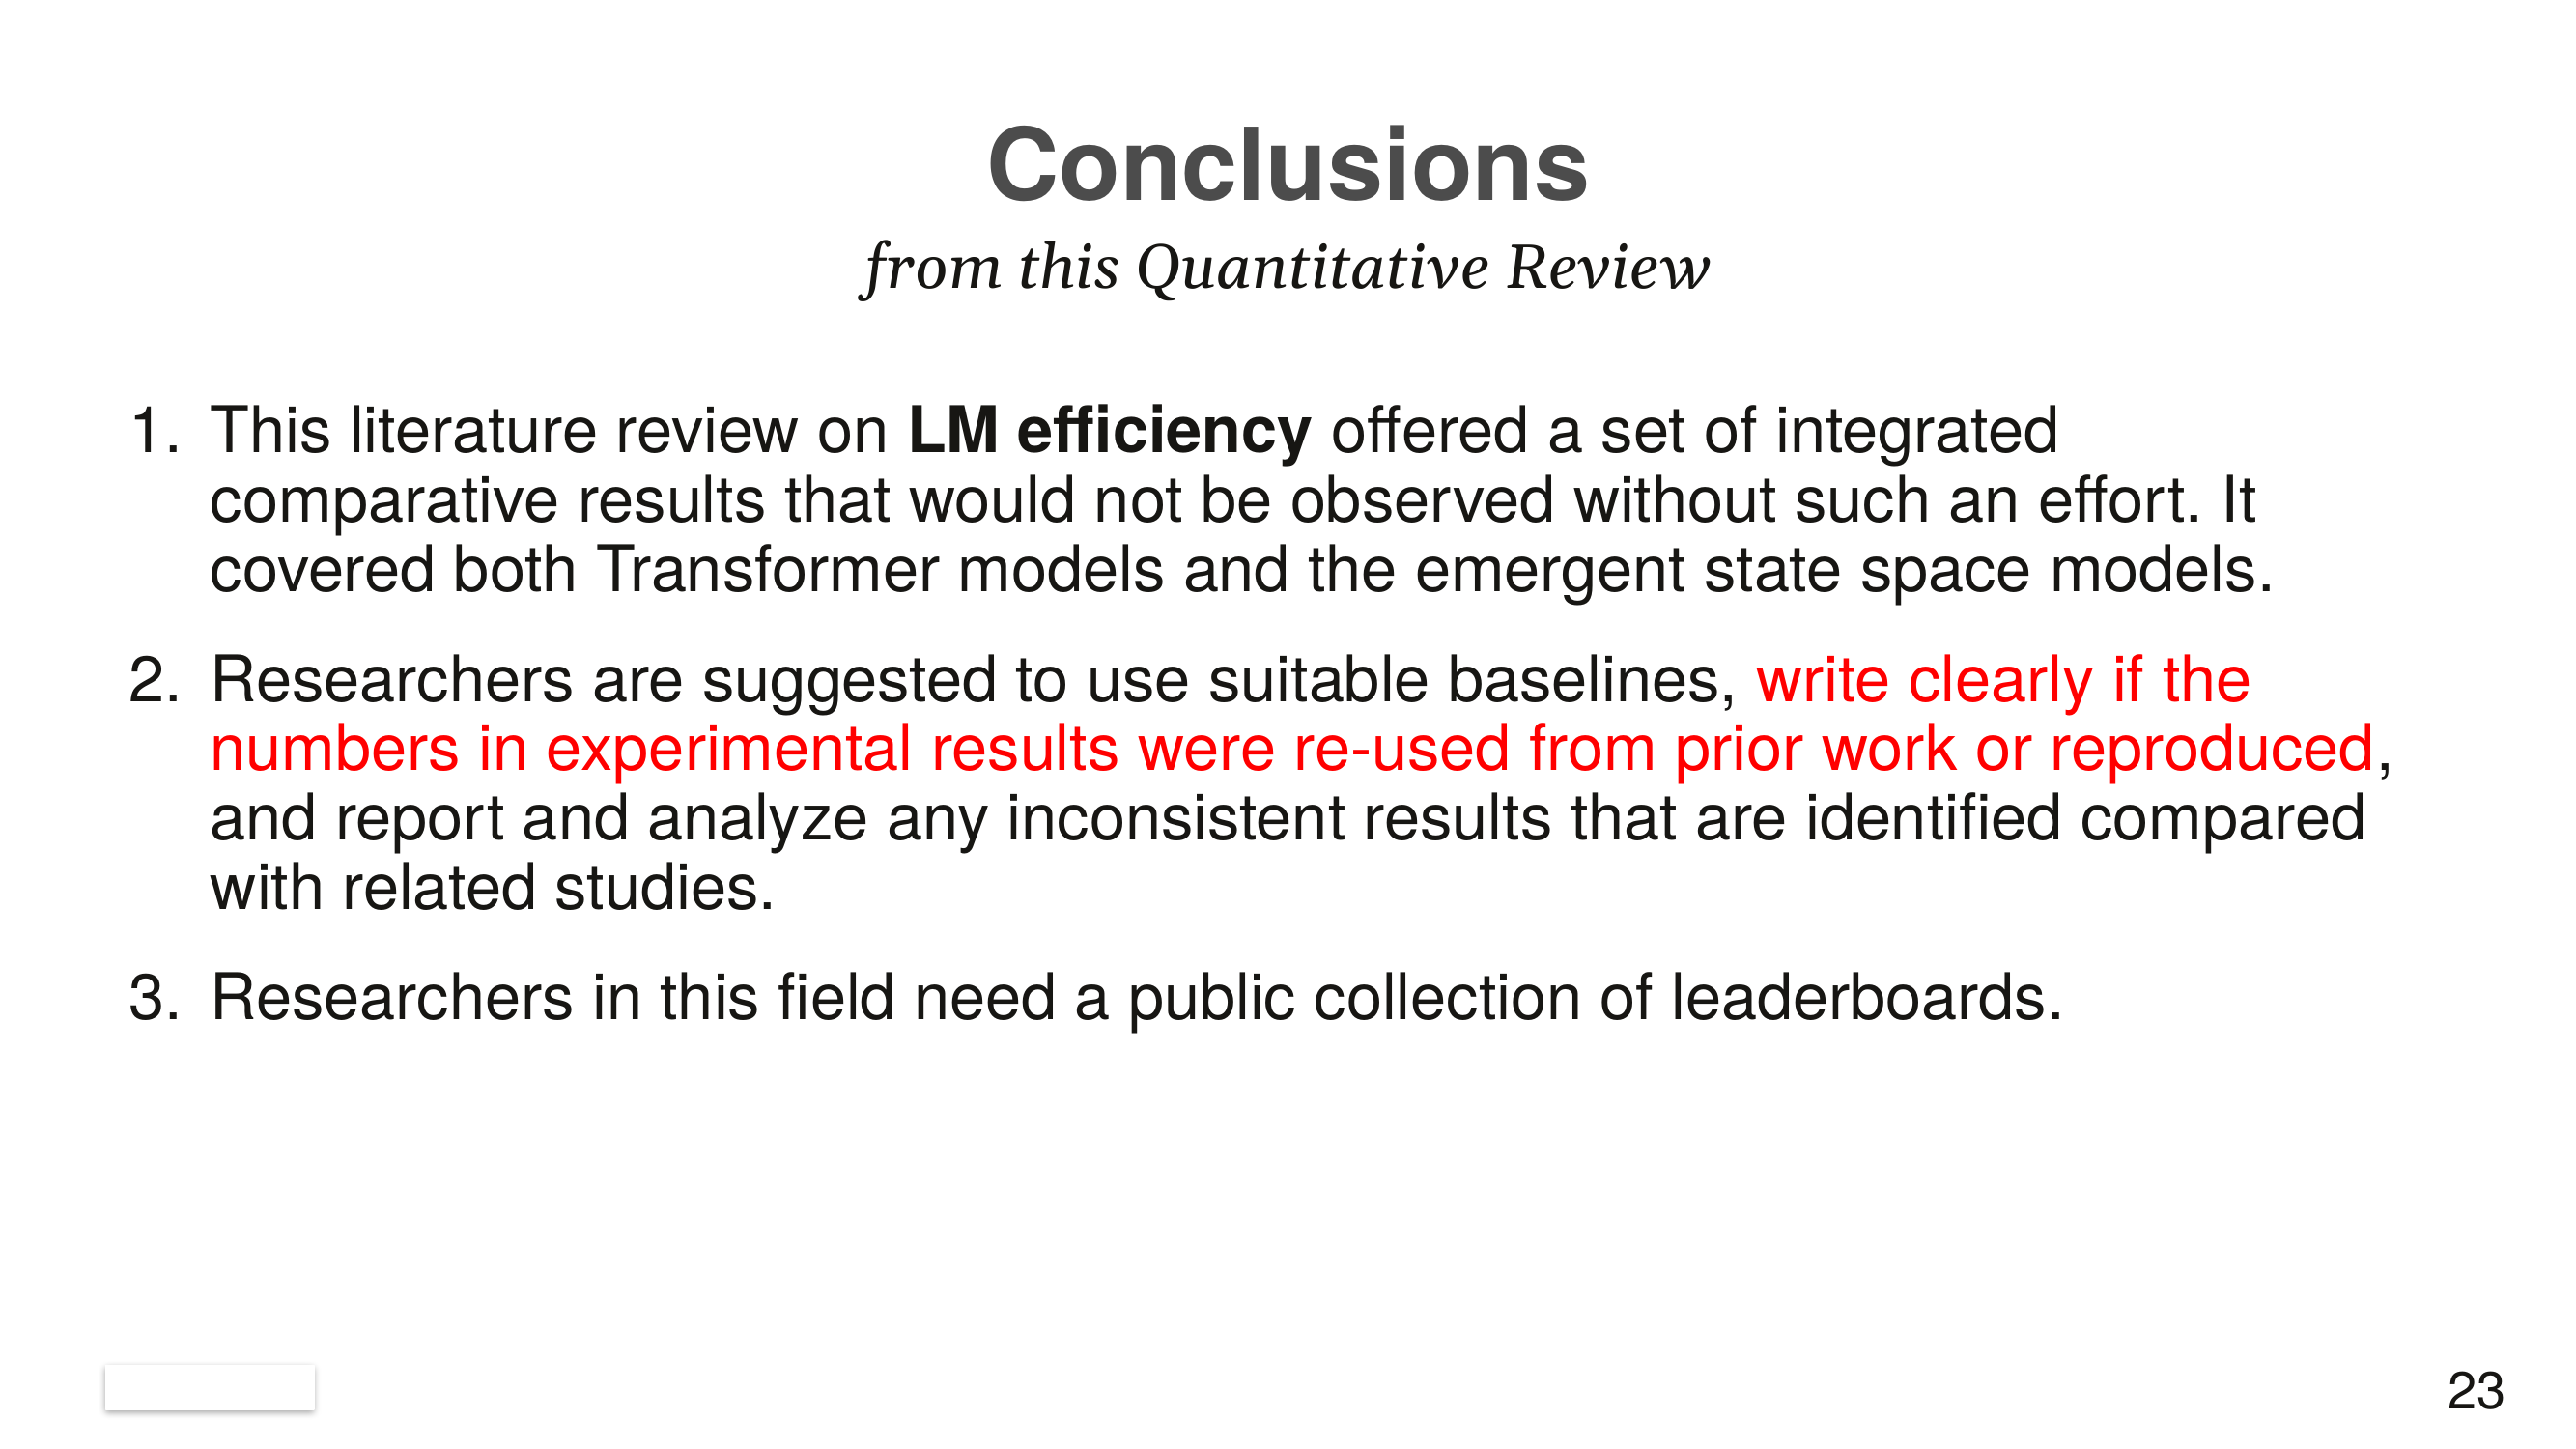

# Conclusions
from this Quantitative Review
This literature review on LM efficiency offered a set of integrated comparative results that would not be observed without such an effort. It covered both Transformer models and the emergent state space models.
Researchers are suggested to use suitable baselines, write clearly if the numbers in experimental results were re-used from prior work or reproduced, and report and analyze any inconsistent results that are identified compared with related studies.
Researchers in this field need a public collection of leaderboards.
23